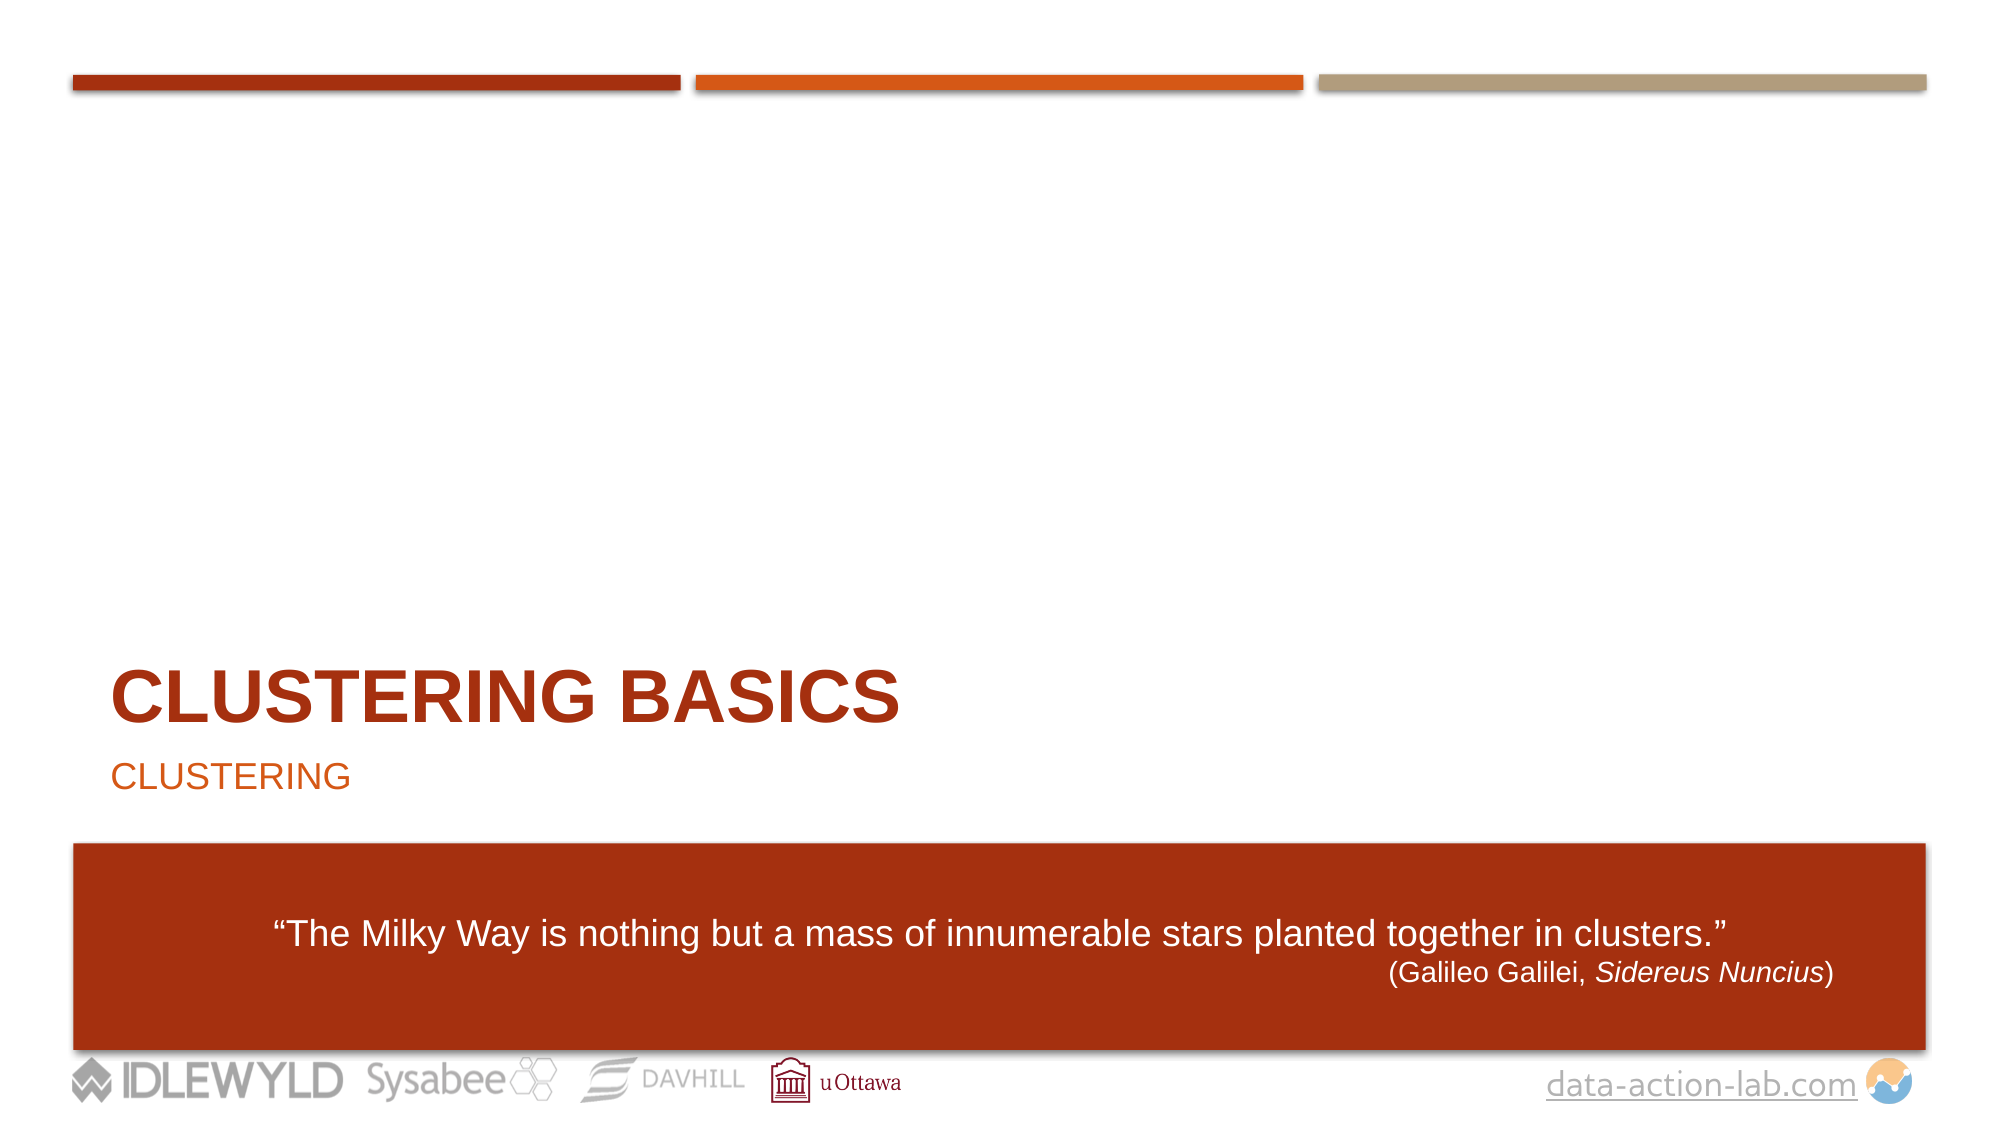

# Clustering Basics
CLUSTERING
“The Milky Way is nothing but a mass of innumerable stars planted together in clusters.”
(Galileo Galilei, Sidereus Nuncius)